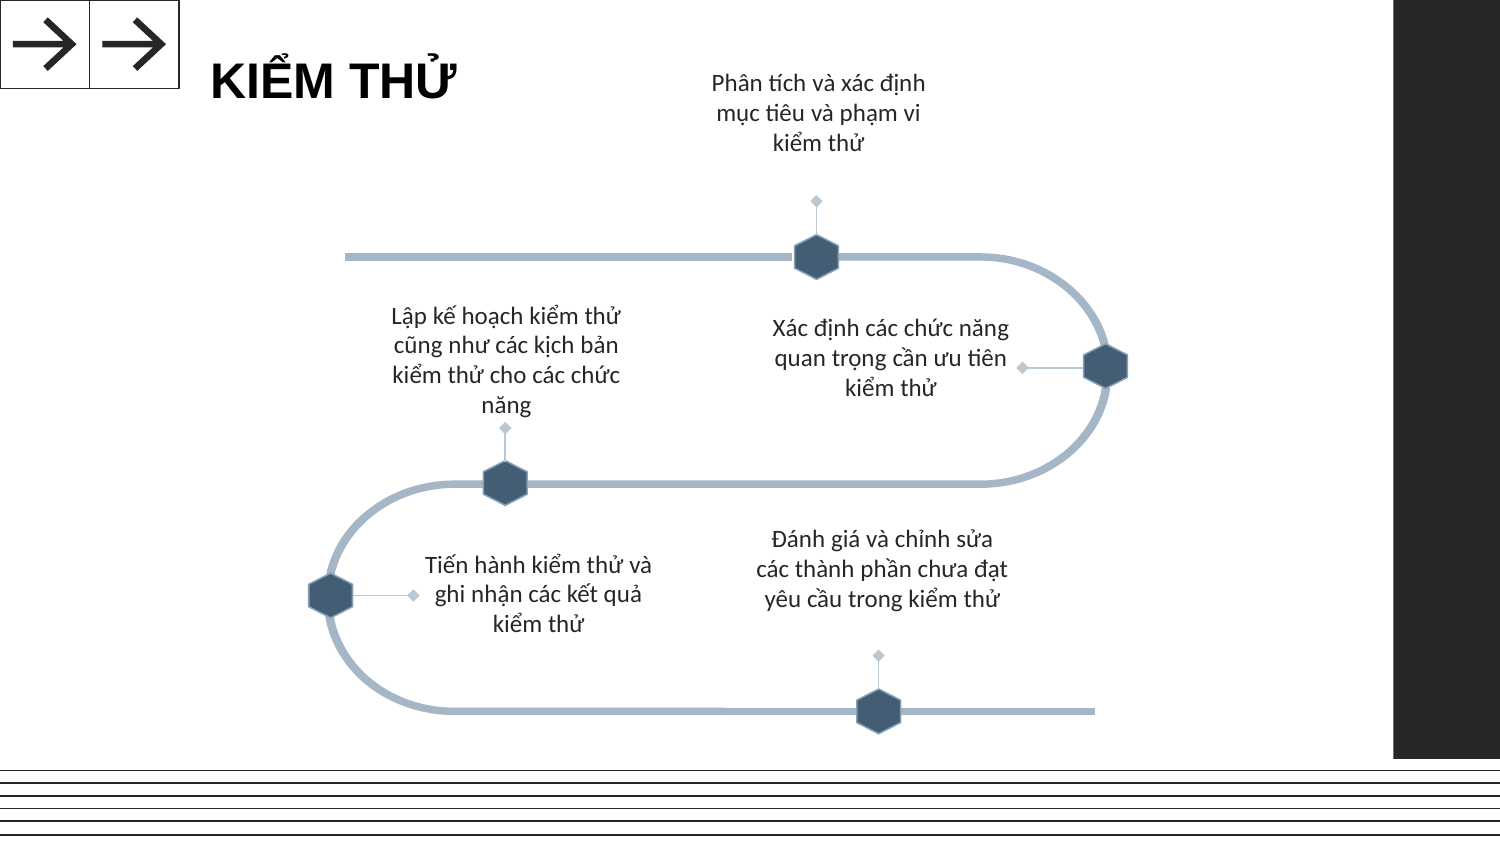

KIỂM THỬ
Phân tích và xác định mục tiêu và phạm vi kiểm thử

Lập kế hoạch kiểm thử cũng như các kịch bản kiểm thử cho các chức năng
Xác định các chức năng quan trọng cần ưu tiên kiểm thử
Đánh giá và chỉnh sửa các thành phần chưa đạt yêu cầu trong kiểm thử
Tiến hành kiểm thử và ghi nhận các kết quả kiểm thử